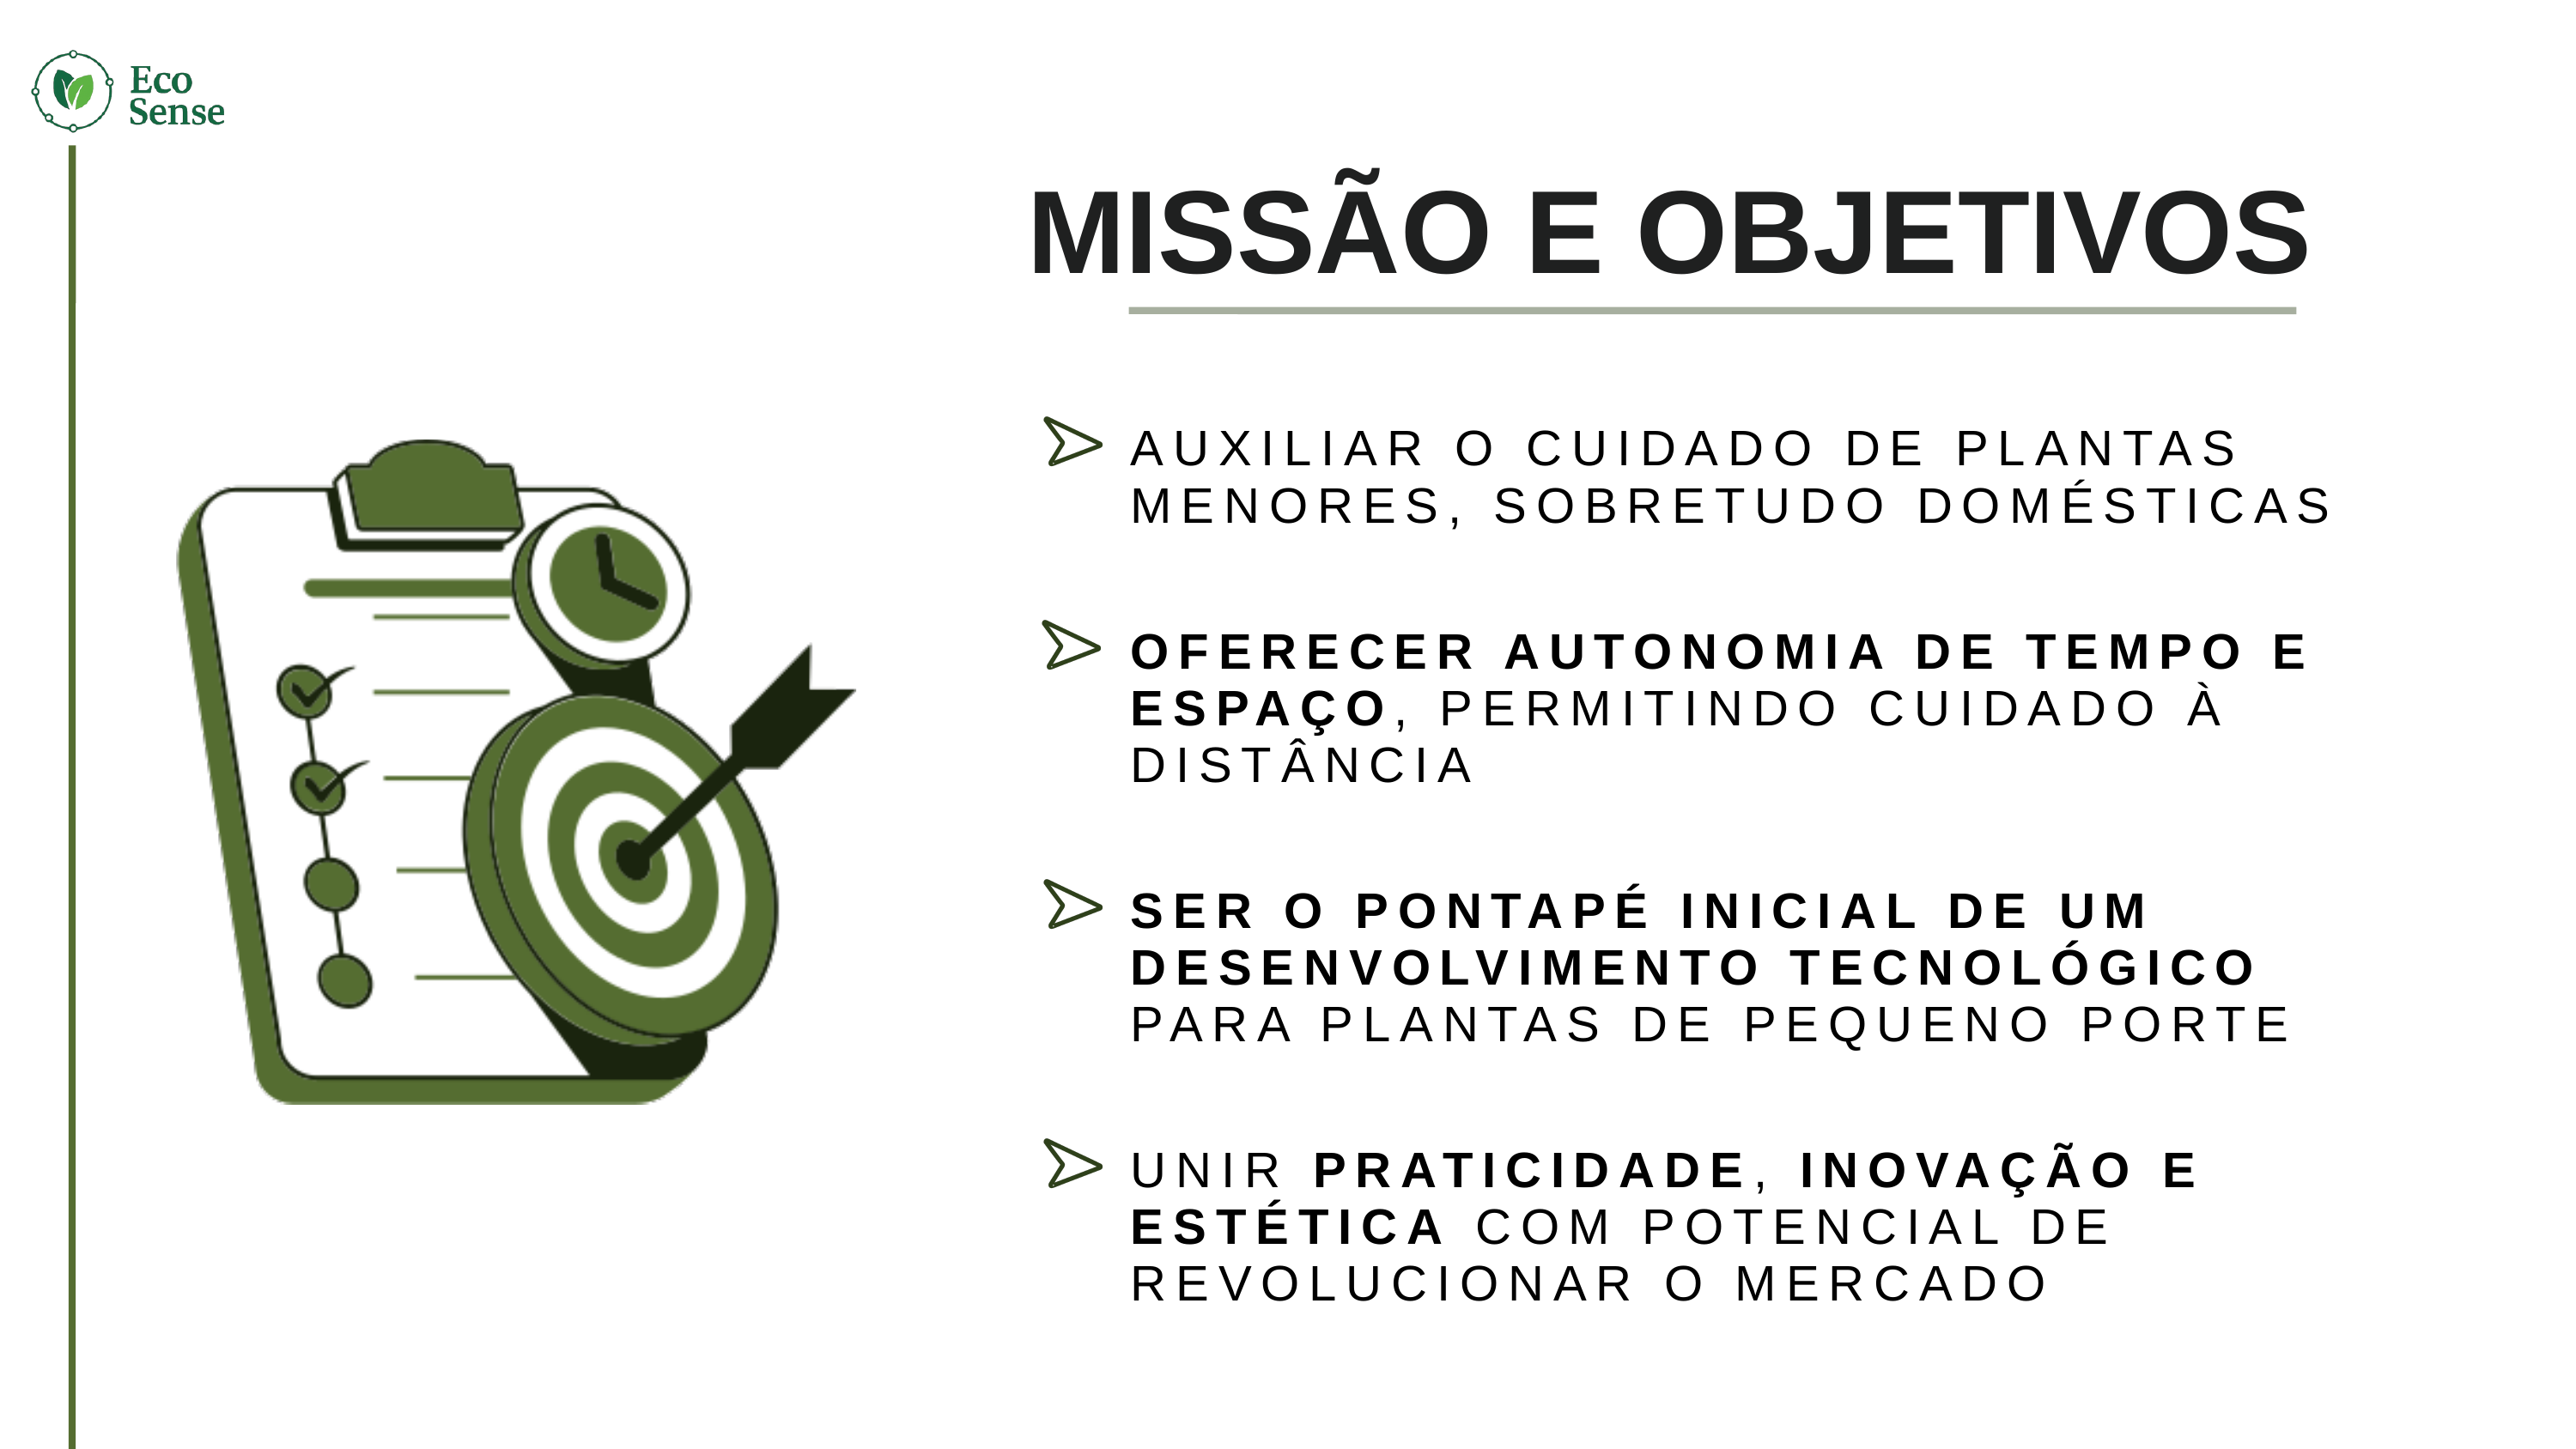

MISSÃO E OBJETIVOS

AUXILIAR O CUIDADO DE PLANTAS MENORES, SOBRETUDO DOMÉSTICAS

OFERECER AUTONOMIA DE TEMPO E ESPAÇO, PERMITINDO CUIDADO À DISTÂNCIA

SER O PONTAPÉ INICIAL DE UM DESENVOLVIMENTO TECNOLÓGICO PARA PLANTAS DE PEQUENO PORTE

UNIR PRATICIDADE, INOVAÇÃO E ESTÉTICA COM POTENCIAL DE REVOLUCIONAR O MERCADO